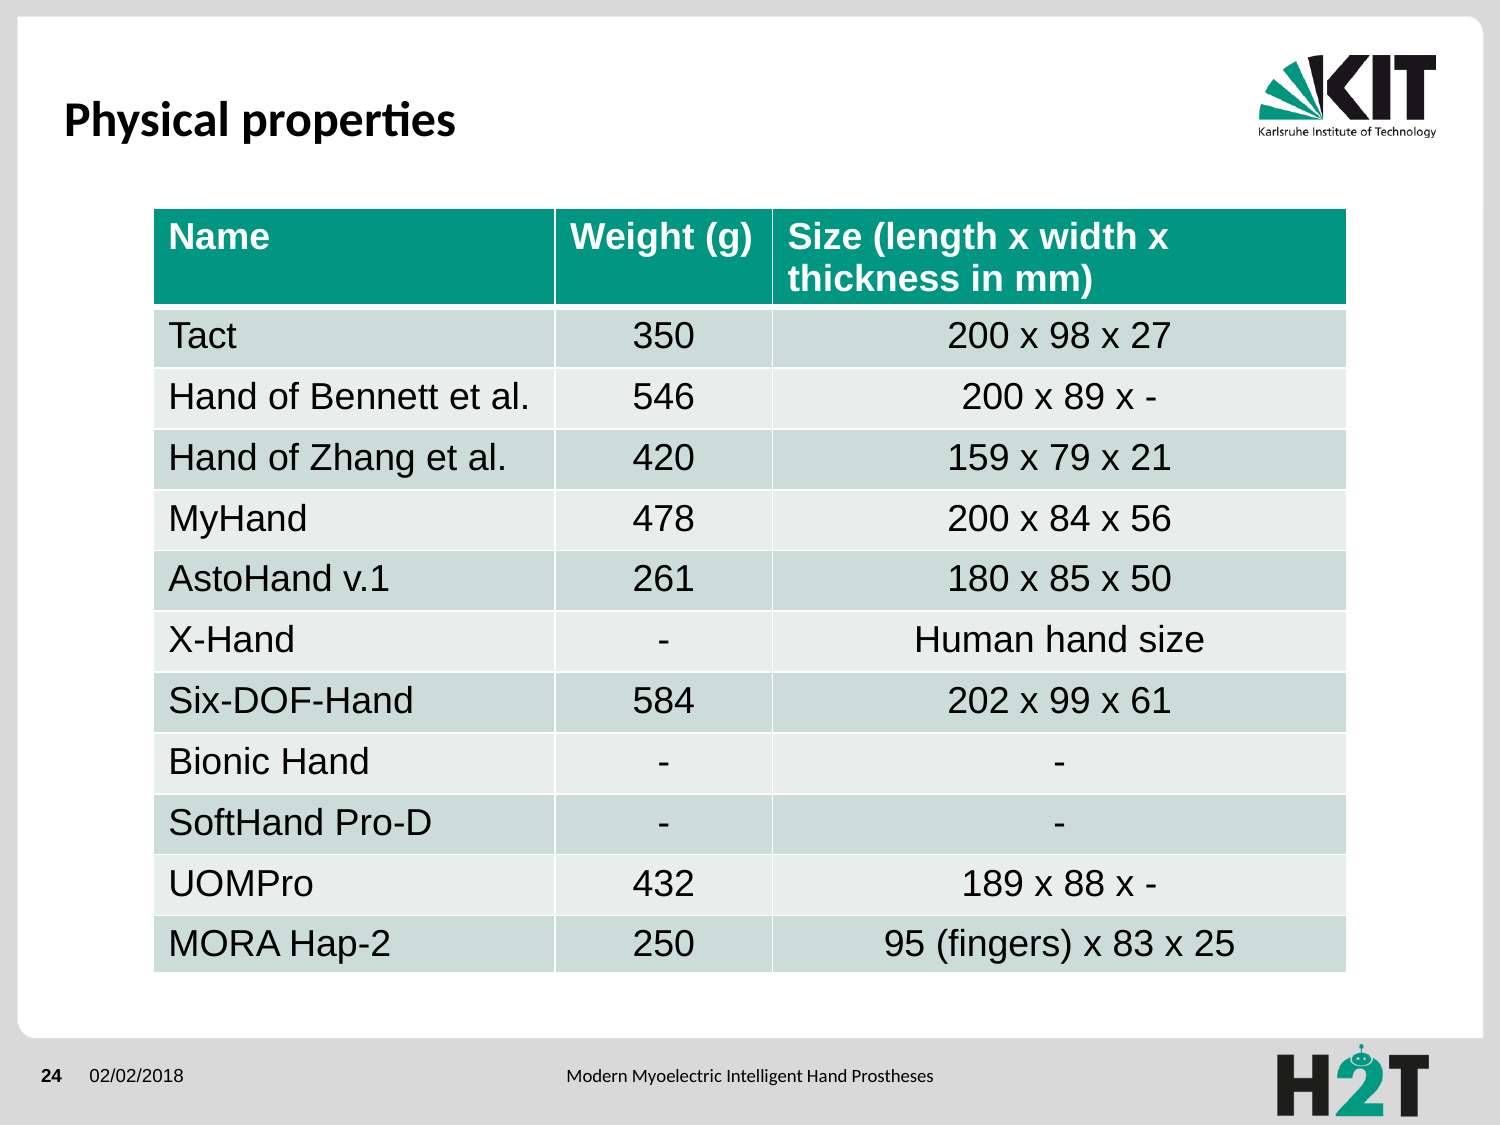

# Physical properties
| Name | Weight (g) | Size (length x width x thickness in mm) |
| --- | --- | --- |
| Tact | 350 | 200 x 98 x 27 |
| Hand of Bennett et al. | 546 | 200 x 89 x - |
| Hand of Zhang et al. | 420 | 159 x 79 x 21 |
| MyHand | 478 | 200 x 84 x 56 |
| AstoHand v.1 | 261 | 180 x 85 x 50 |
| X-Hand | - | Human hand size |
| Six-DOF-Hand | 584 | 202 x 99 x 61 |
| Bionic Hand | - | - |
| SoftHand Pro-D | - | - |
| UOMPro | 432 | 189 x 88 x - |
| MORA Hap-2 | 250 | 95 (fingers) x 83 x 25 |